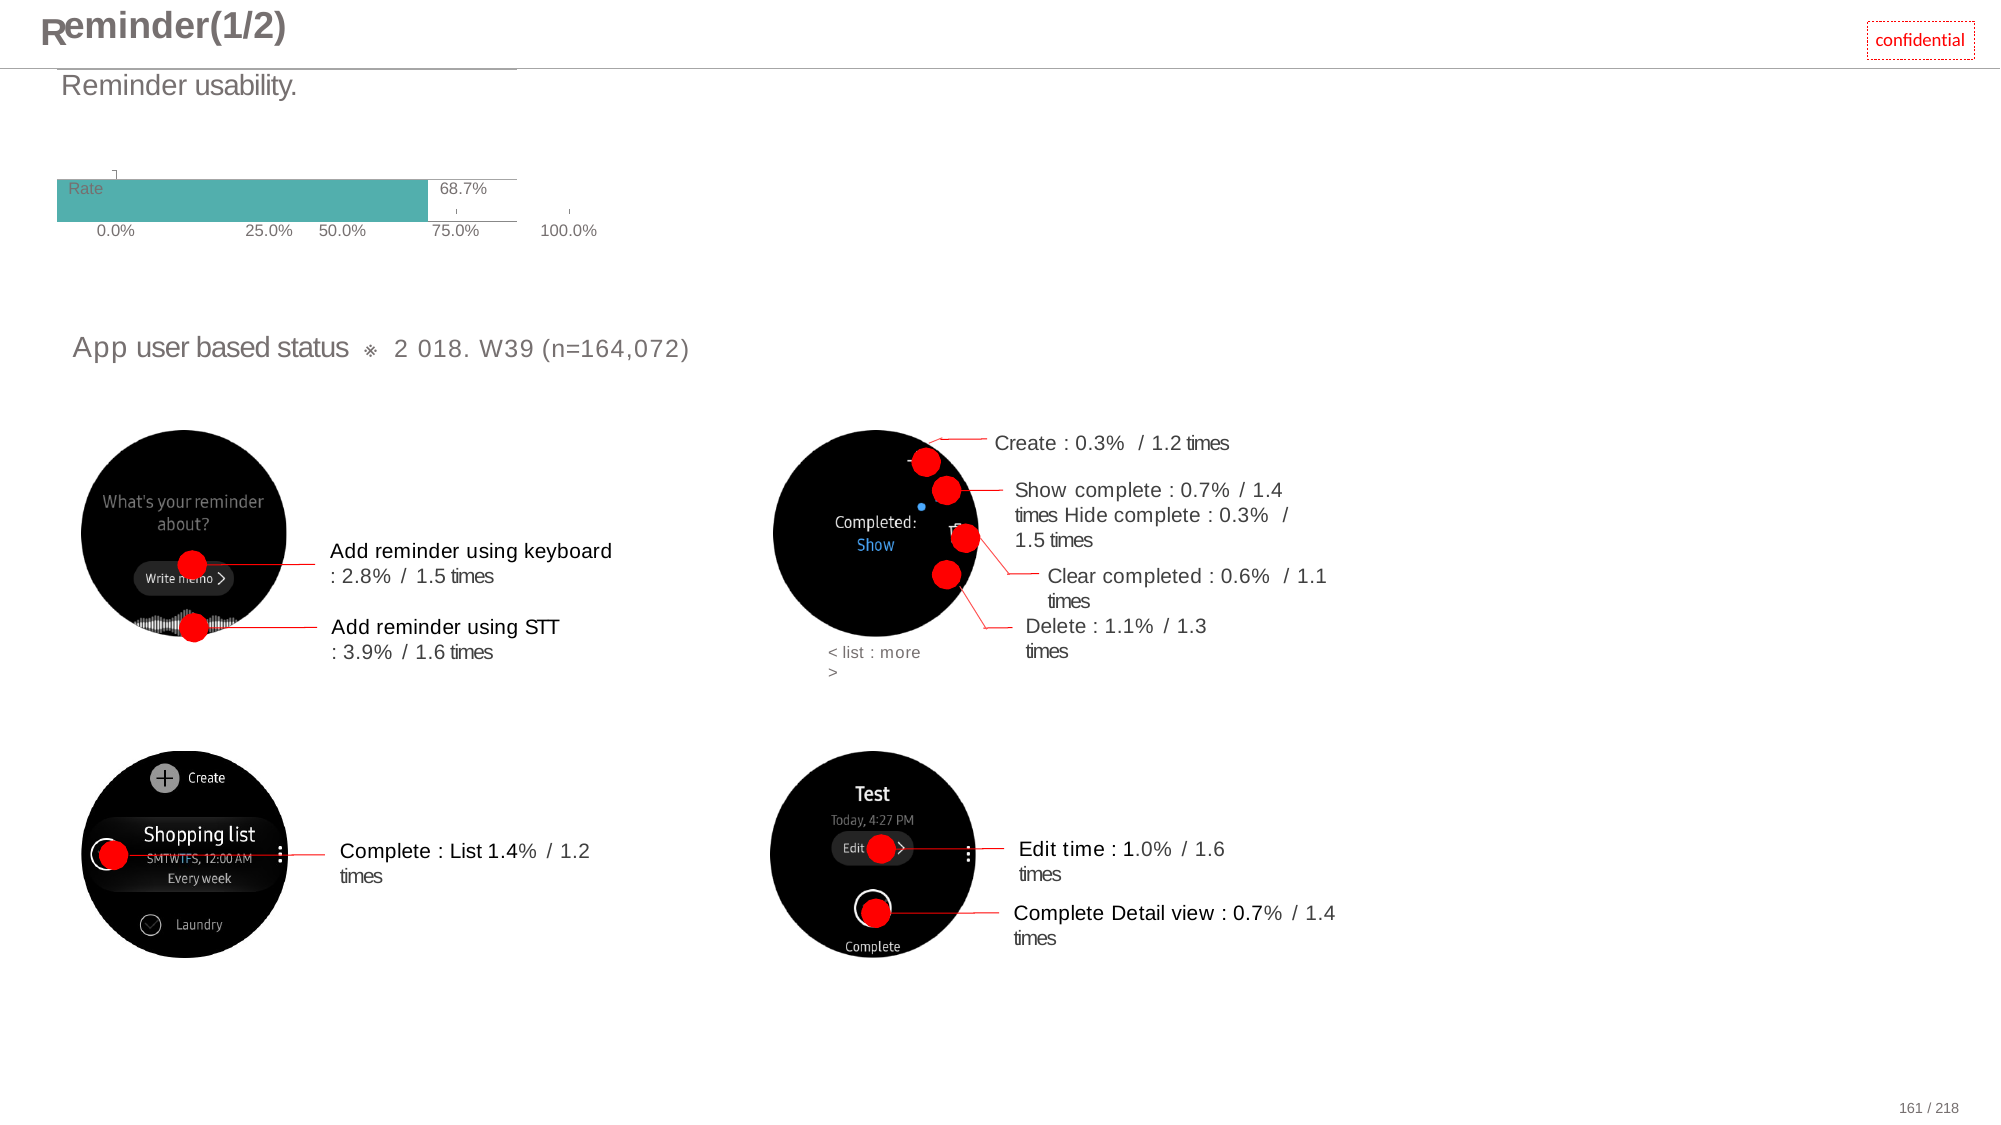

| eminder(1/2) |  |  |  |
| --- | --- | --- | --- |
| Reminder usability. |  |  |  |
| Rate |  | 68.7% |  |
| 0.0% 25.0% | 50.0% | 75.0% | 100.0% |
R
confidential

App user based status ※2018. W39 (n=164,072)
Create : 0.3% / 1.2 times

Show complete : 0.7% / 1.4 times Hide complete : 0.3% / 1.5 times

Add reminder using keyboard
: 2.8% / 1.5 times

Clear completed : 0.6% / 1.1 times

Delete : 1.1% / 1.3 times

Add reminder using STT
: 3.9% / 1.6 times

< list : more >

Edit time : 1.0% / 1.6 times
Complete : List 1.4% / 1.2 times

Complete Detail view : 0.7% / 1.4 times

161 / 218